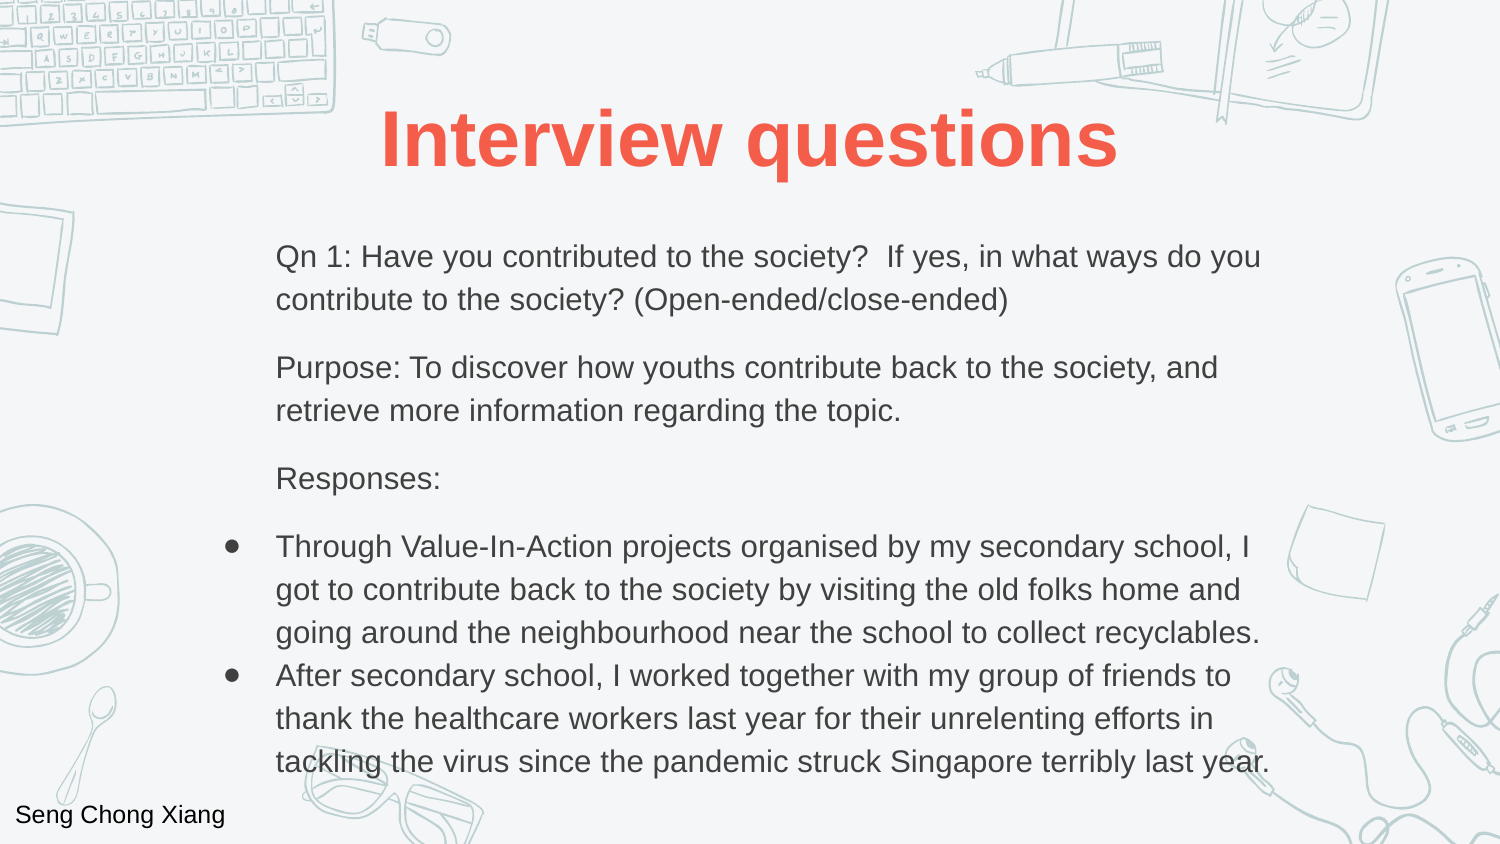

# Interview questions
Qn 1: Have you contributed to the society?  If yes, in what ways do you contribute to the society? (Open-ended/close-ended)
Purpose: To discover how youths contribute back to the society, and retrieve more information regarding the topic.
Responses:
Through Value-In-Action projects organised by my secondary school, I got to contribute back to the society by visiting the old folks home and going around the neighbourhood near the school to collect recyclables.
After secondary school, I worked together with my group of friends to thank the healthcare workers last year for their unrelenting efforts in tackling the virus since the pandemic struck Singapore terribly last year.

Seng Chong Xiang